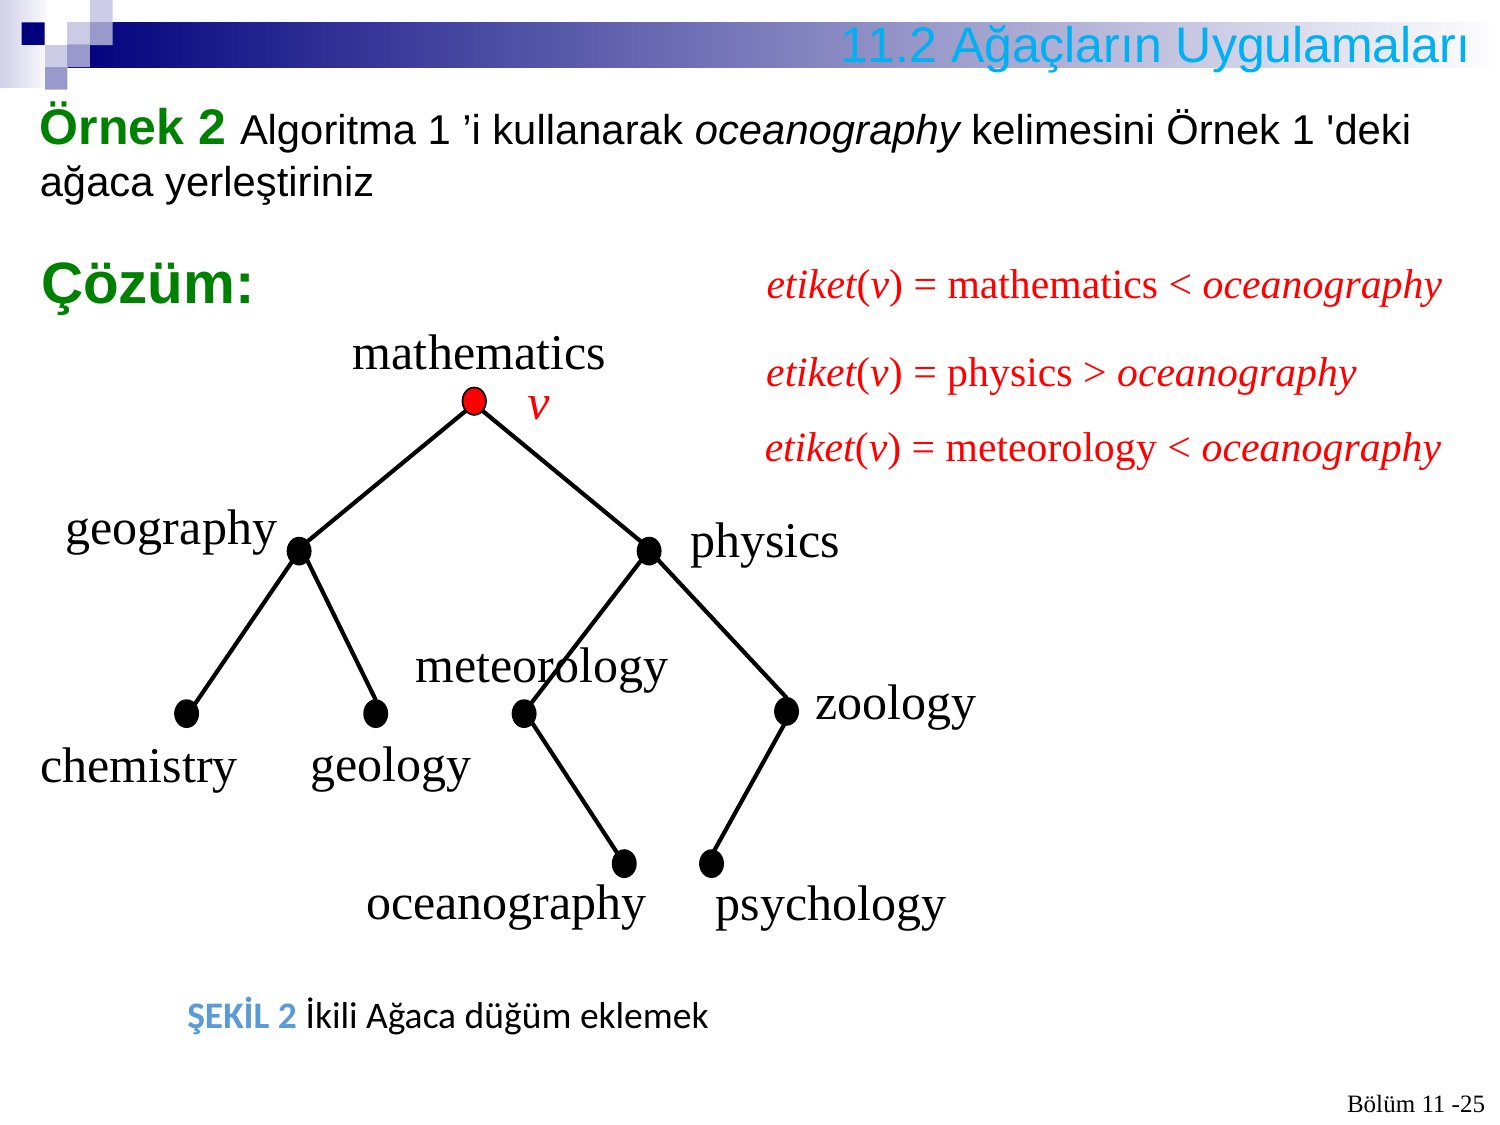

# 11.2 Ağaçların Uygulamaları
Örnek 2 Algoritma 1 ’i kullanarak oceanography kelimesini Örnek 1 'deki ağaca yerleştiriniz
Çözüm:
etiket(v) = mathematics < oceanography
mathematics

geography
physics

meteorology
zoology

geology
chemistry

psychology
etiket(v) = physics > oceanography
v

etiket(v) = meteorology < oceanography

oceanography
ŞEKİL 2 İkili Ağaca düğüm eklemek
Bölüm 11 -25